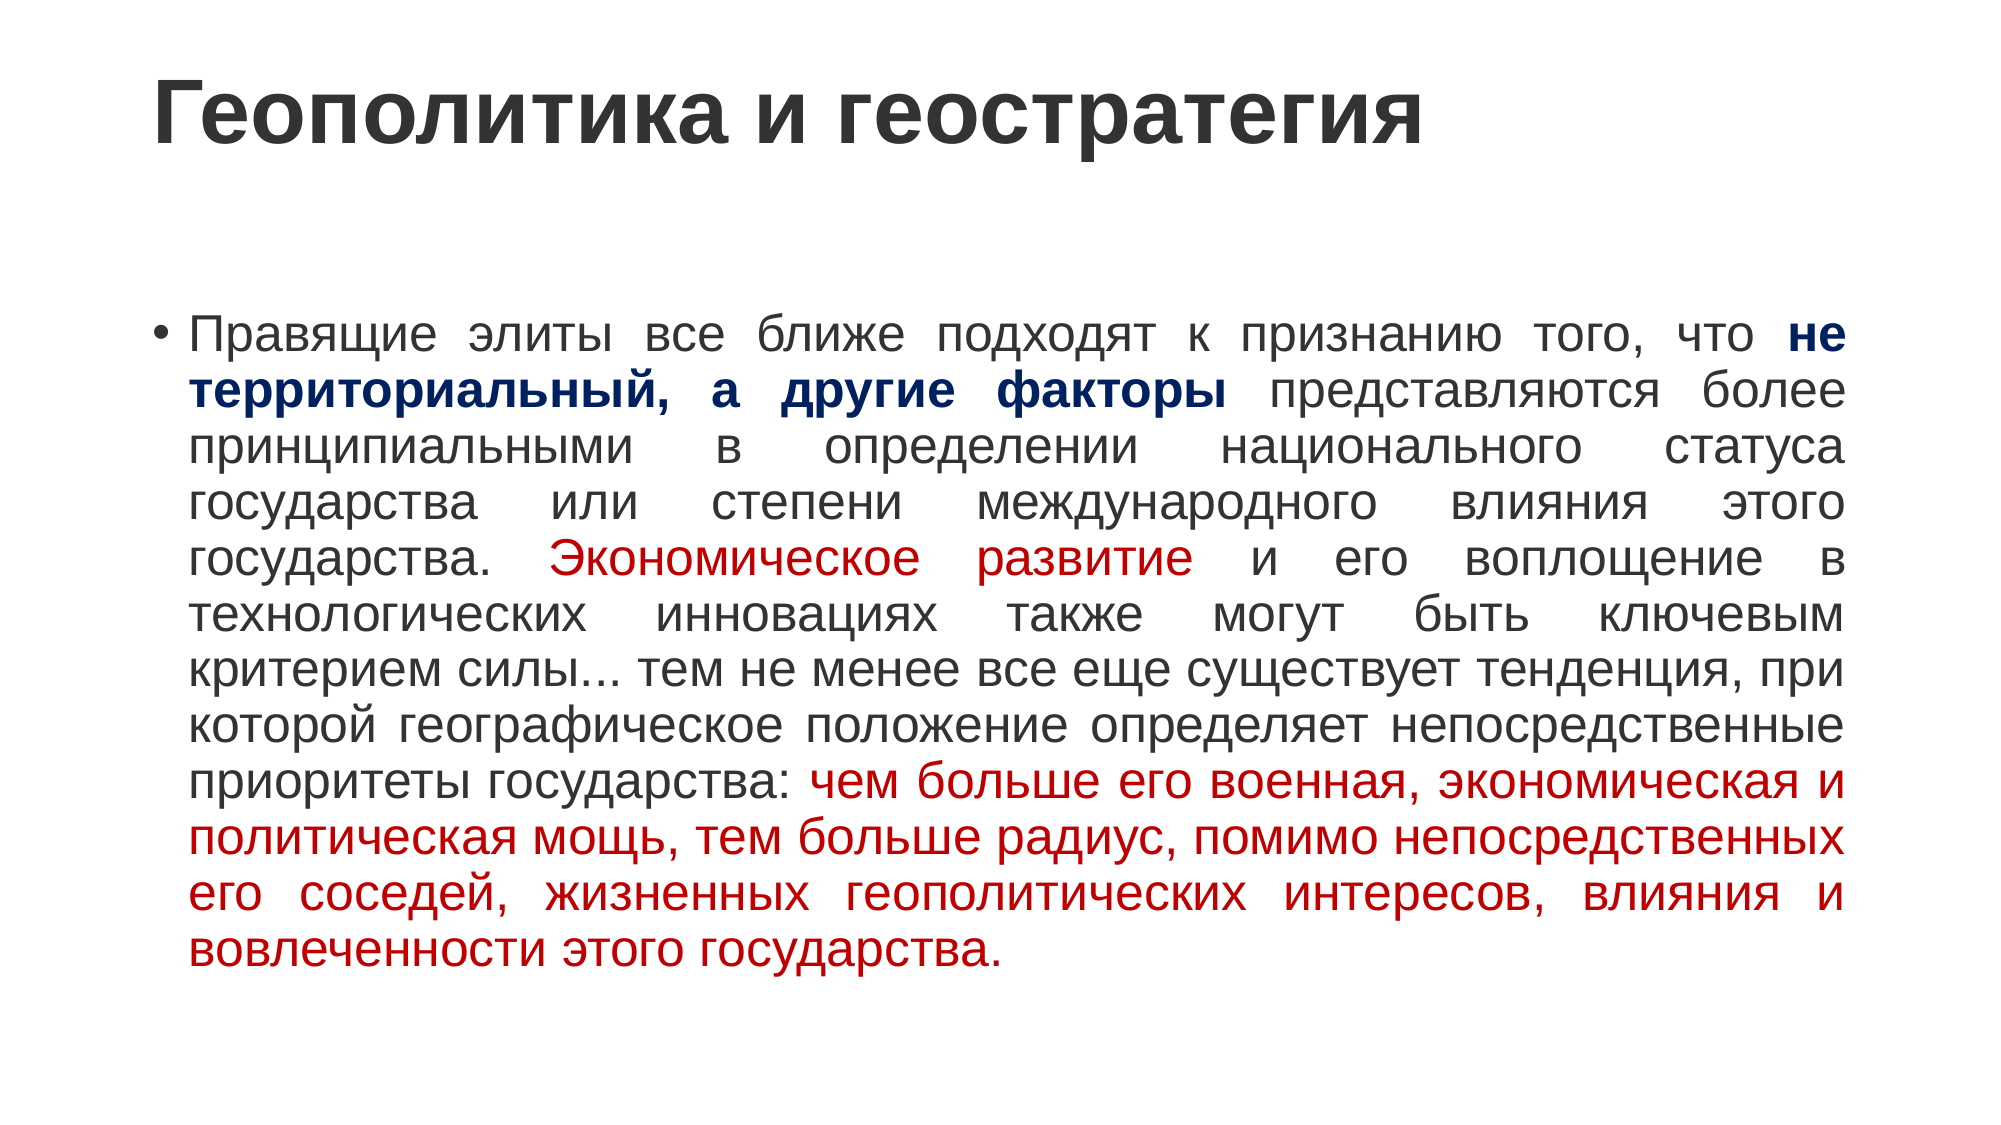

# Геополитика и геостратегия
Правящие элиты все ближе подходят к признанию того, что не территориальный, а другие факторы представляются более принципиальными в определении национального статуса государства или степени международного влияния этого государства. Экономическое развитие и его воплощение в технологических инновациях также могут быть ключевым критерием силы... тем не менее все еще существует тенденция, при которой географическое положение определяет непосредственные приоритеты государства: чем больше его военная, экономическая и политическая мощь, тем больше радиус, помимо непосредственных его соседей, жизненных геополитических интересов, влияния и вовлеченности этого государства.